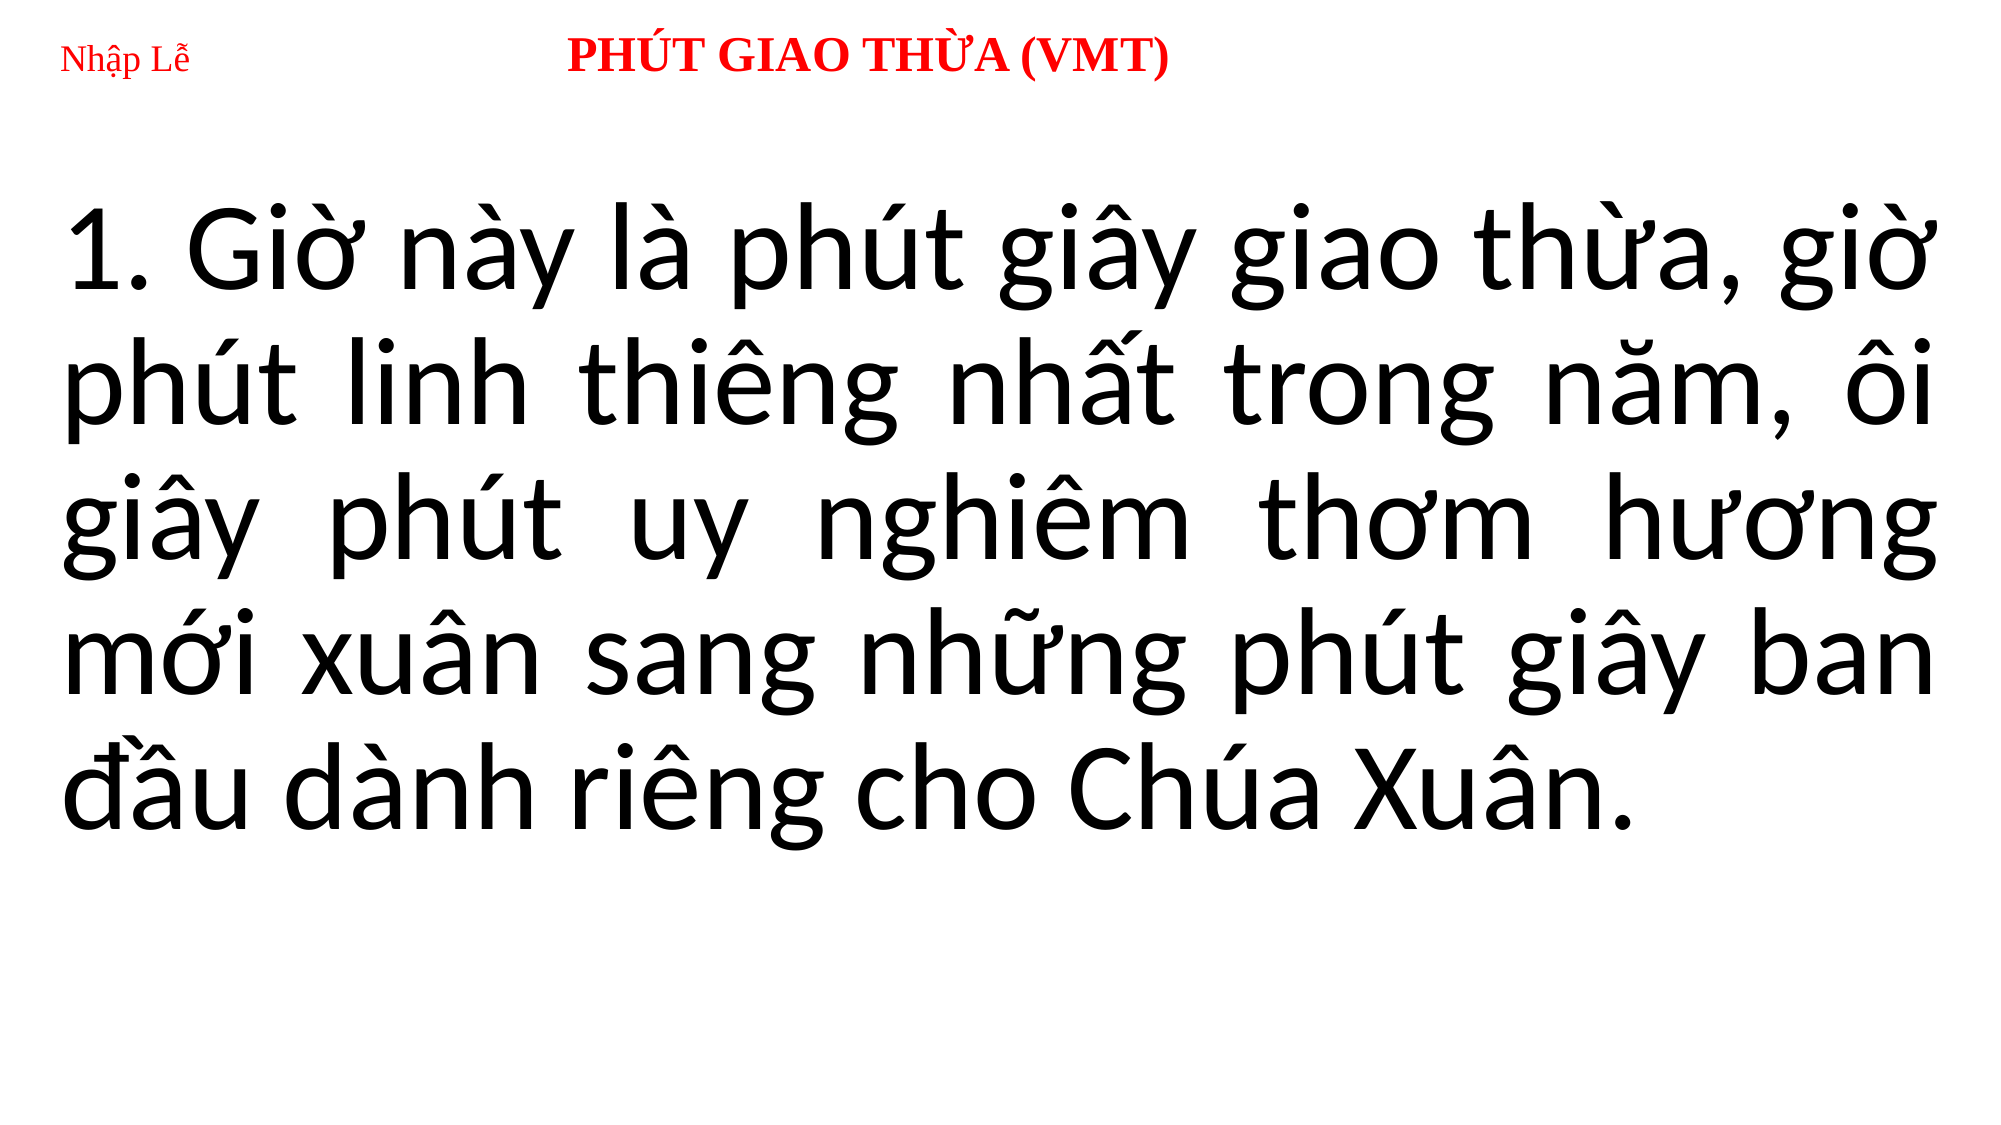

# Nhập Lễ                                 	      PHÚT GIAO THỪA (VMT)
1. Giờ này là phút giây giao thừa, giờ phút linh thiêng nhất trong năm, ôi giây phút uy nghiêm thơm hương mới xuân sang những phút giây ban đầu dành riêng cho Chúa Xuân.